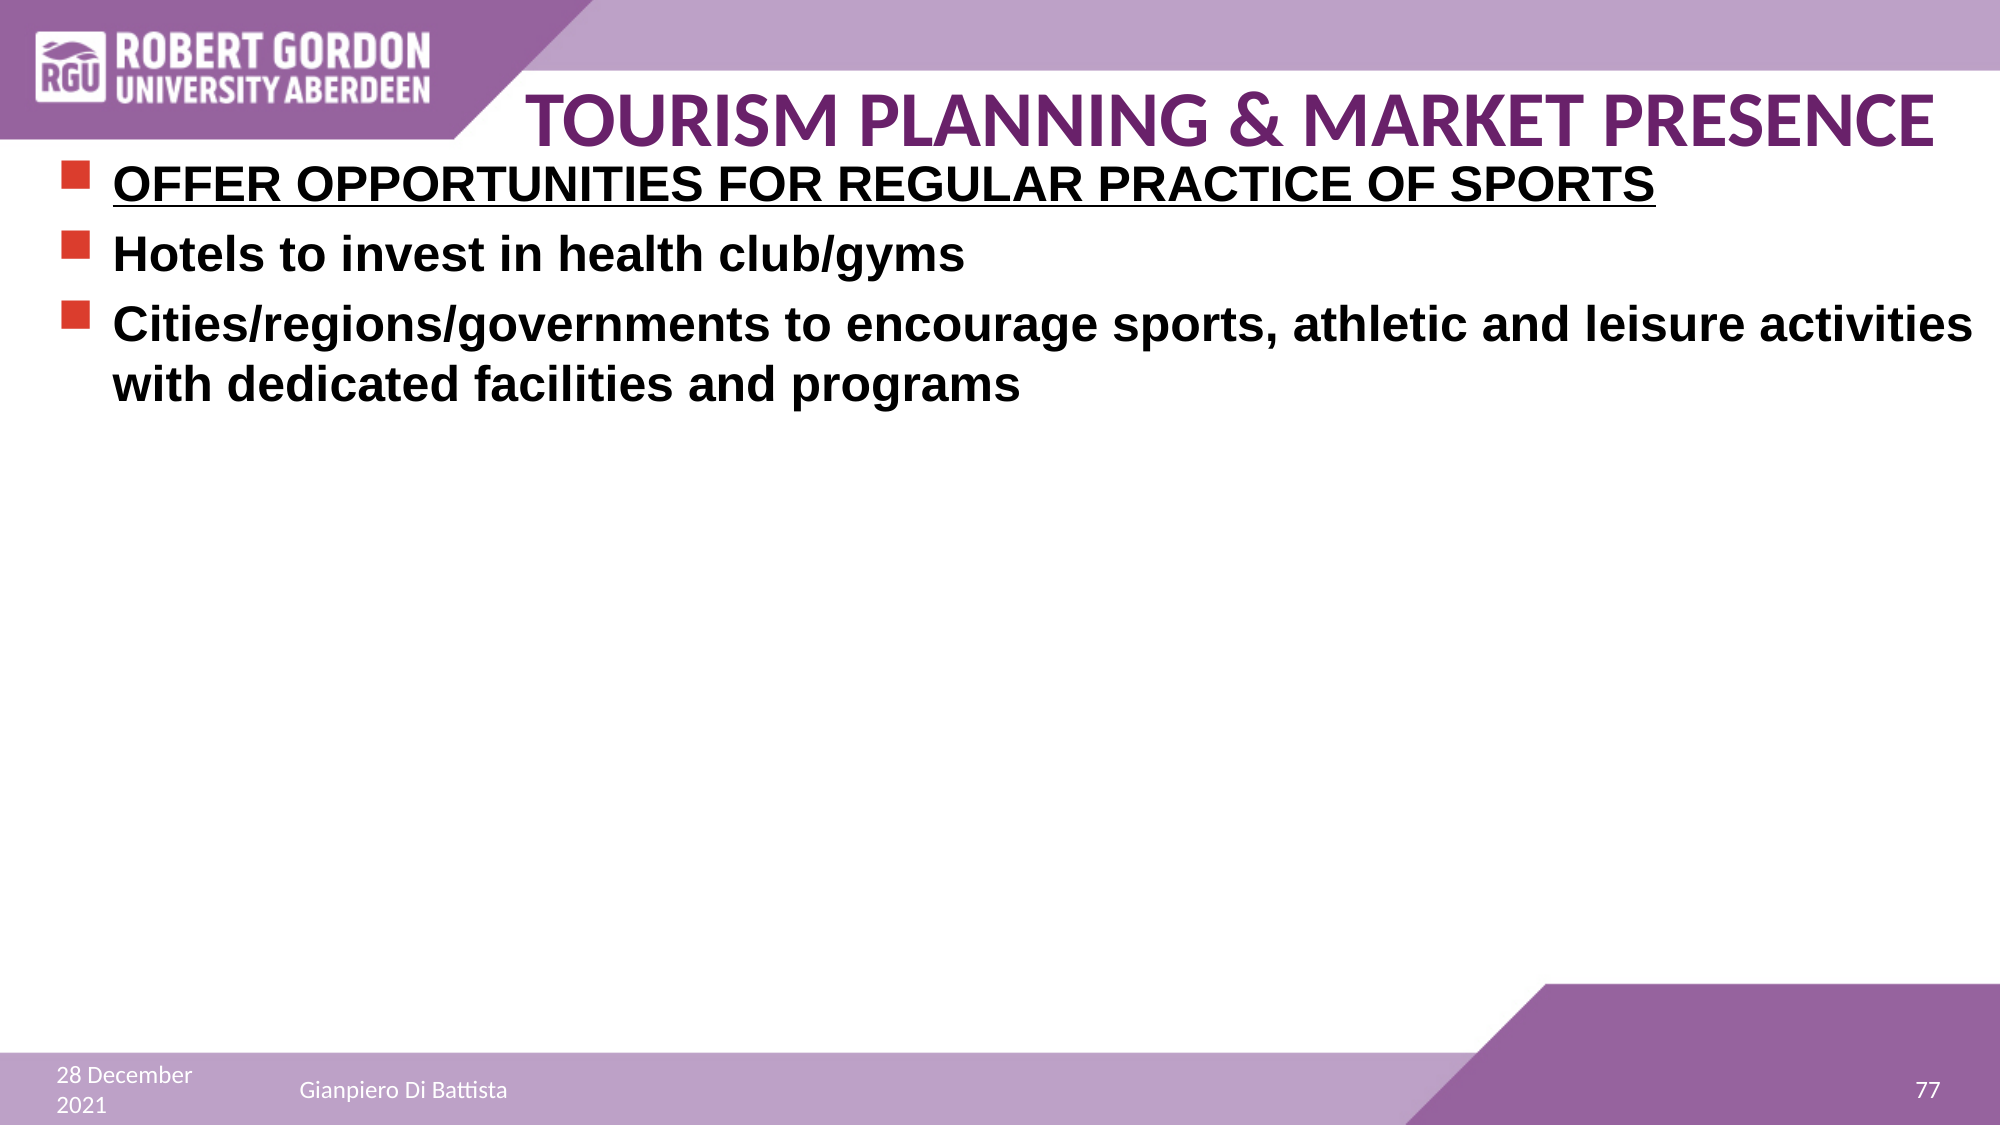

TOURISM PLANNING & MARKET PRESENCE
OFFER OPPORTUNITIES FOR REGULAR PRACTICE OF SPORTS
Hotels to invest in health club/gyms
Cities/regions/governments to encourage sports, athletic and leisure activities with dedicated facilities and programs
77
28 December 2021
Gianpiero Di Battista